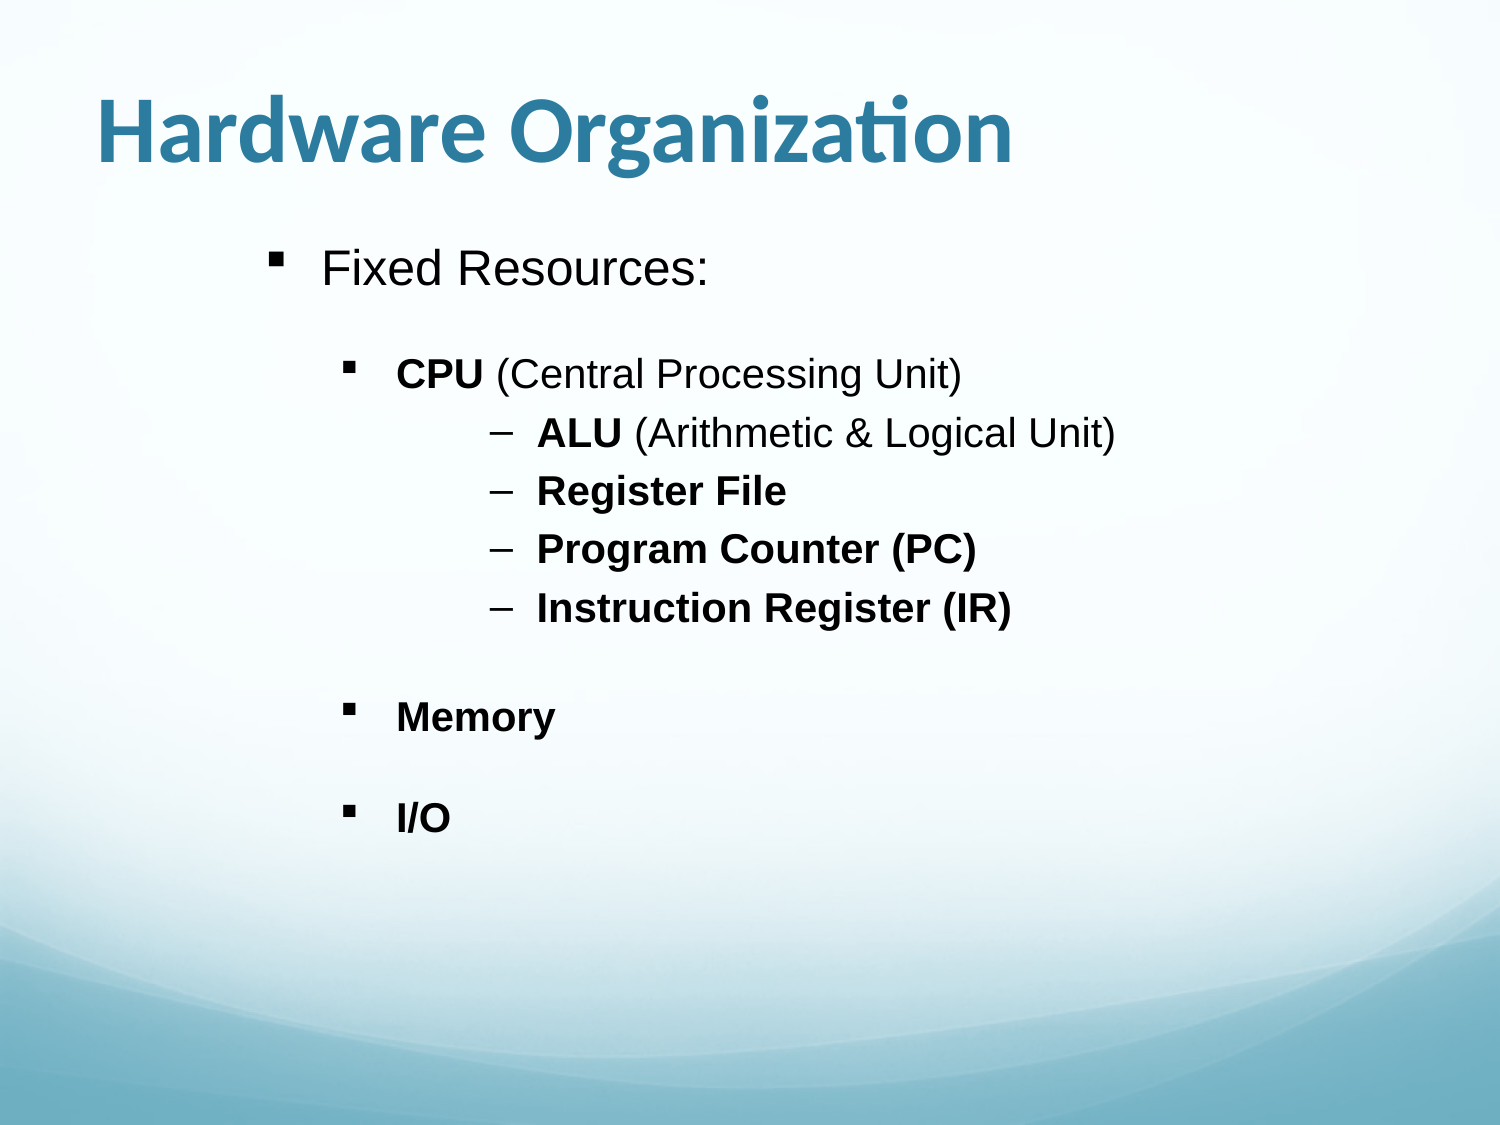

Hardware Organization
Fixed Resources:

CPU (Central Processing Unit)
ALU (Arithmetic & Logical Unit)
Register File
Program Counter (PC)
Instruction Register (IR)

Memory

I/O